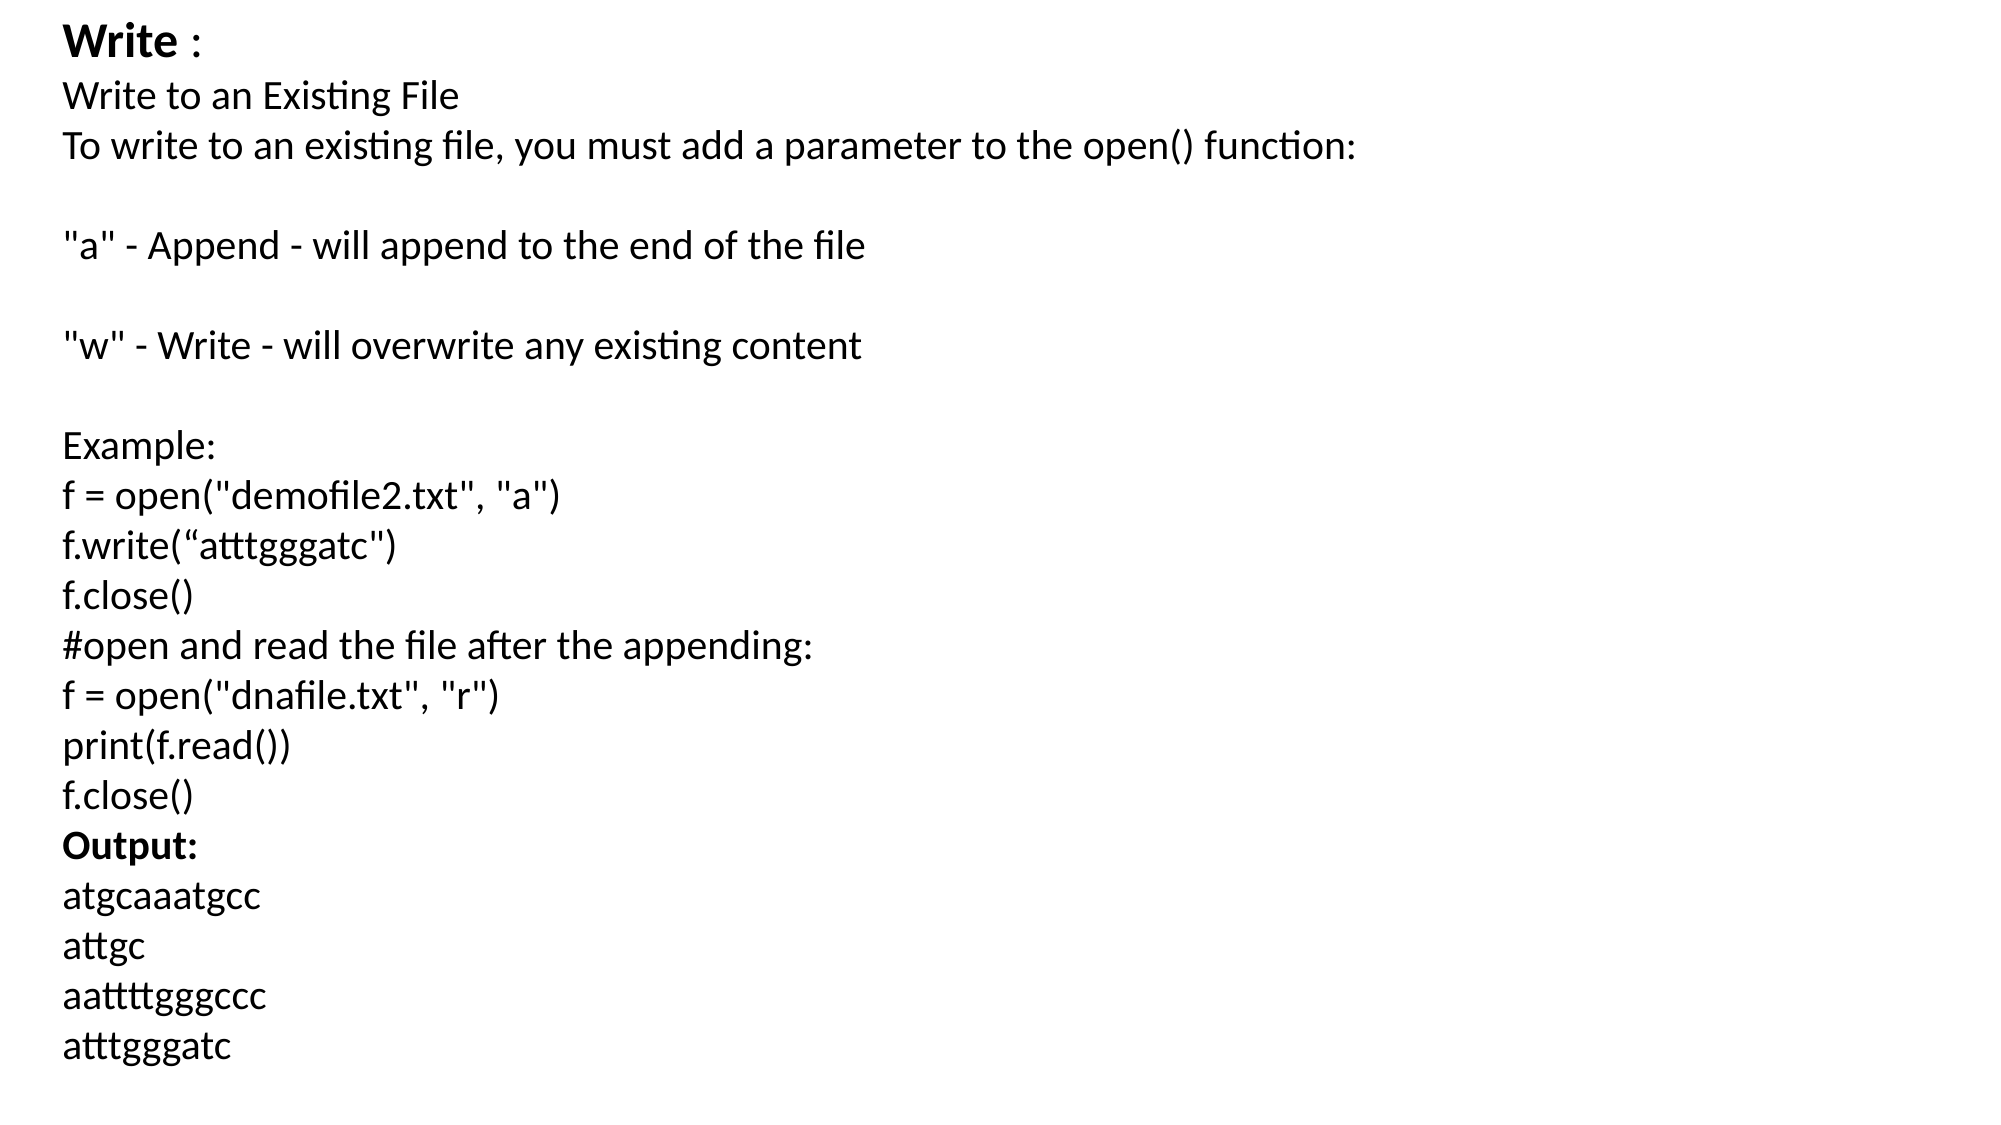

Write :
Write to an Existing File
To write to an existing file, you must add a parameter to the open() function:

"a" - Append - will append to the end of the file

"w" - Write - will overwrite any existing content

Example:
f = open("demofile2.txt", "a")
f.write(“atttgggatc")
f.close()
#open and read the file after the appending:
f = open("dnafile.txt", "r")
print(f.read())
f.close()
Output:
atgcaaatgcc
attgc
aattttgggccc
atttgggatc